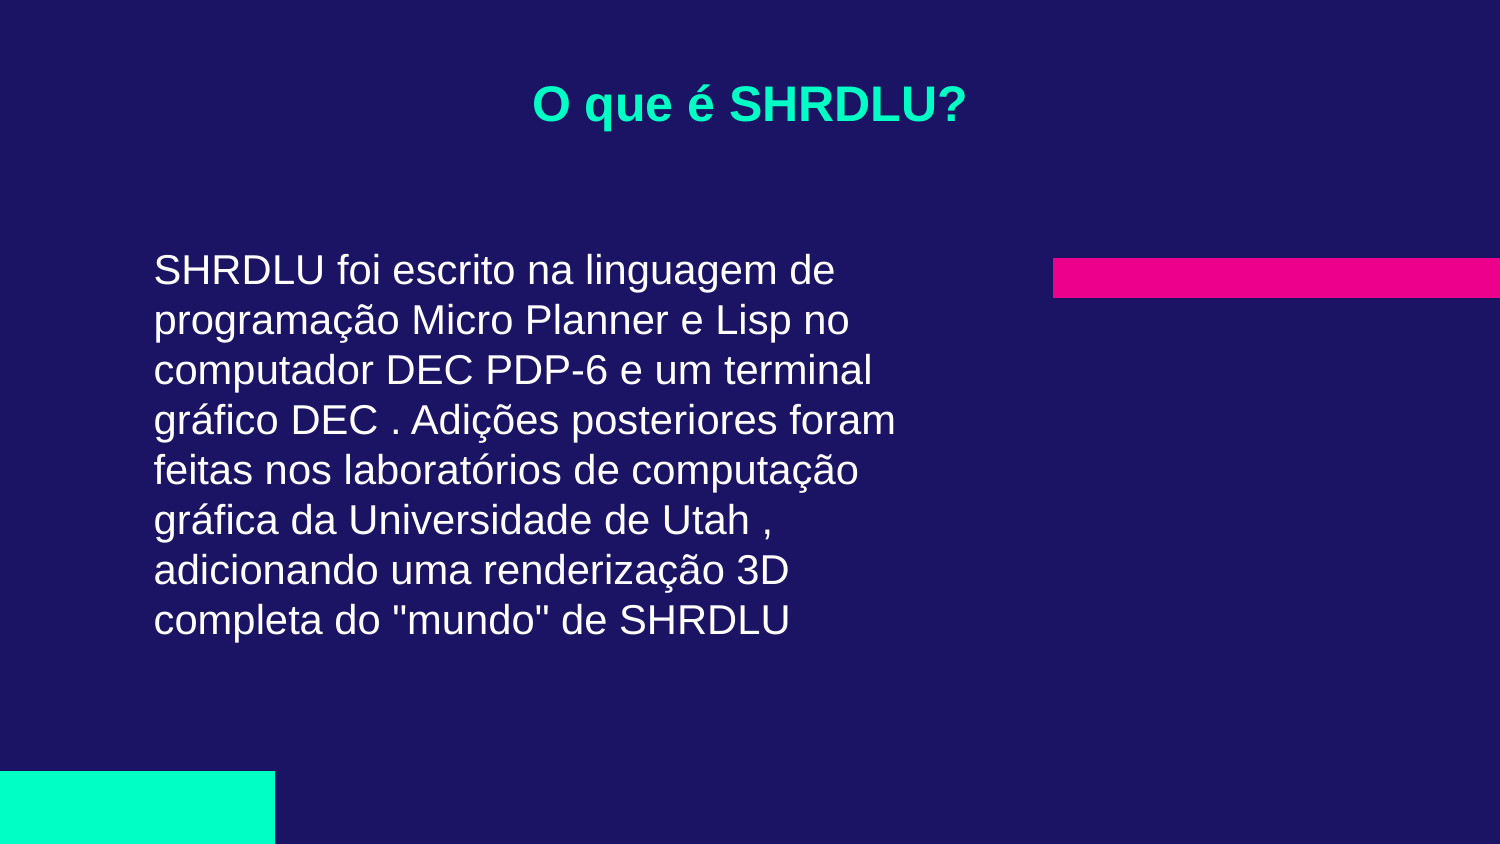

# O que é SHRDLU?
SHRDLU foi escrito na linguagem de programação Micro Planner e Lisp no computador DEC PDP-6 e um terminal gráfico DEC . Adições posteriores foram feitas nos laboratórios de computação gráfica da Universidade de Utah , adicionando uma renderização 3D completa do "mundo" de SHRDLU